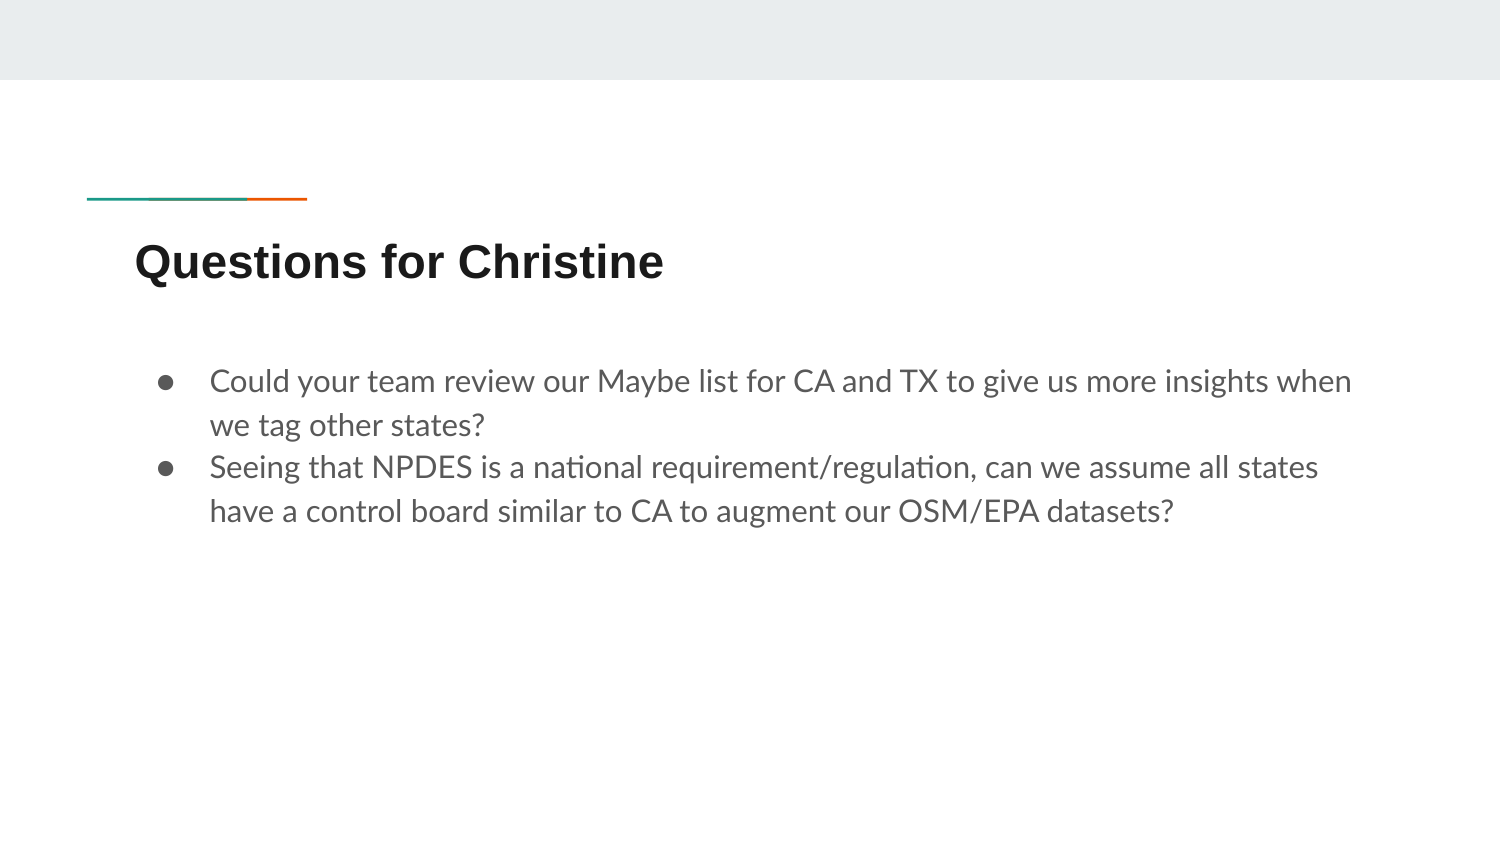

# Questions for Christine
Could your team review our Maybe list for CA and TX to give us more insights when we tag other states?
Seeing that NPDES is a national requirement/regulation, can we assume all states have a control board similar to CA to augment our OSM/EPA datasets?